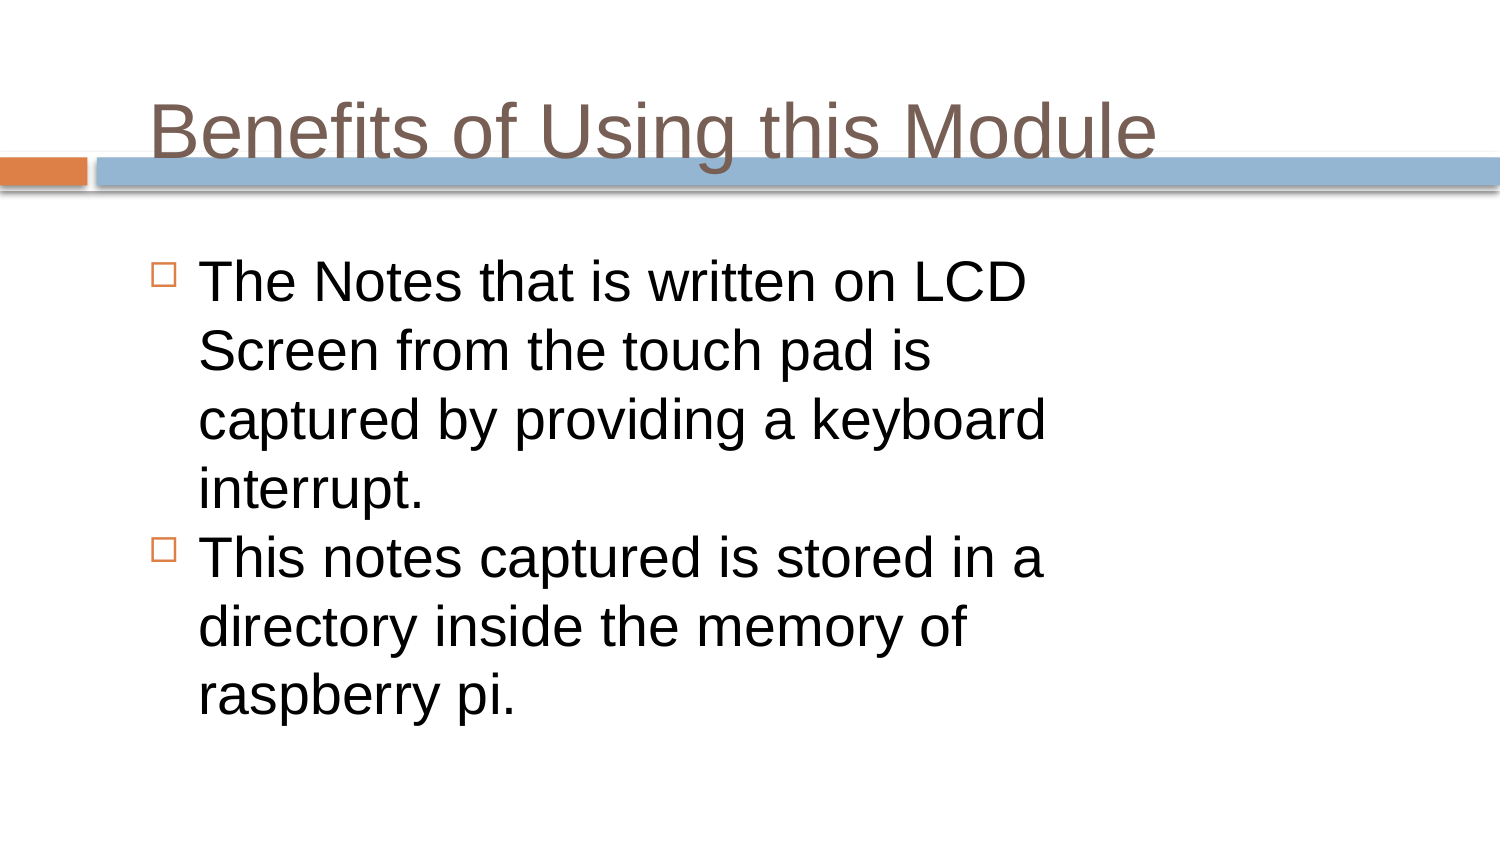

# Benefits of Using this Module
The Notes that is written on LCD Screen from the touch pad is captured by providing a keyboard interrupt.
This notes captured is stored in a directory inside the memory of raspberry pi.
9